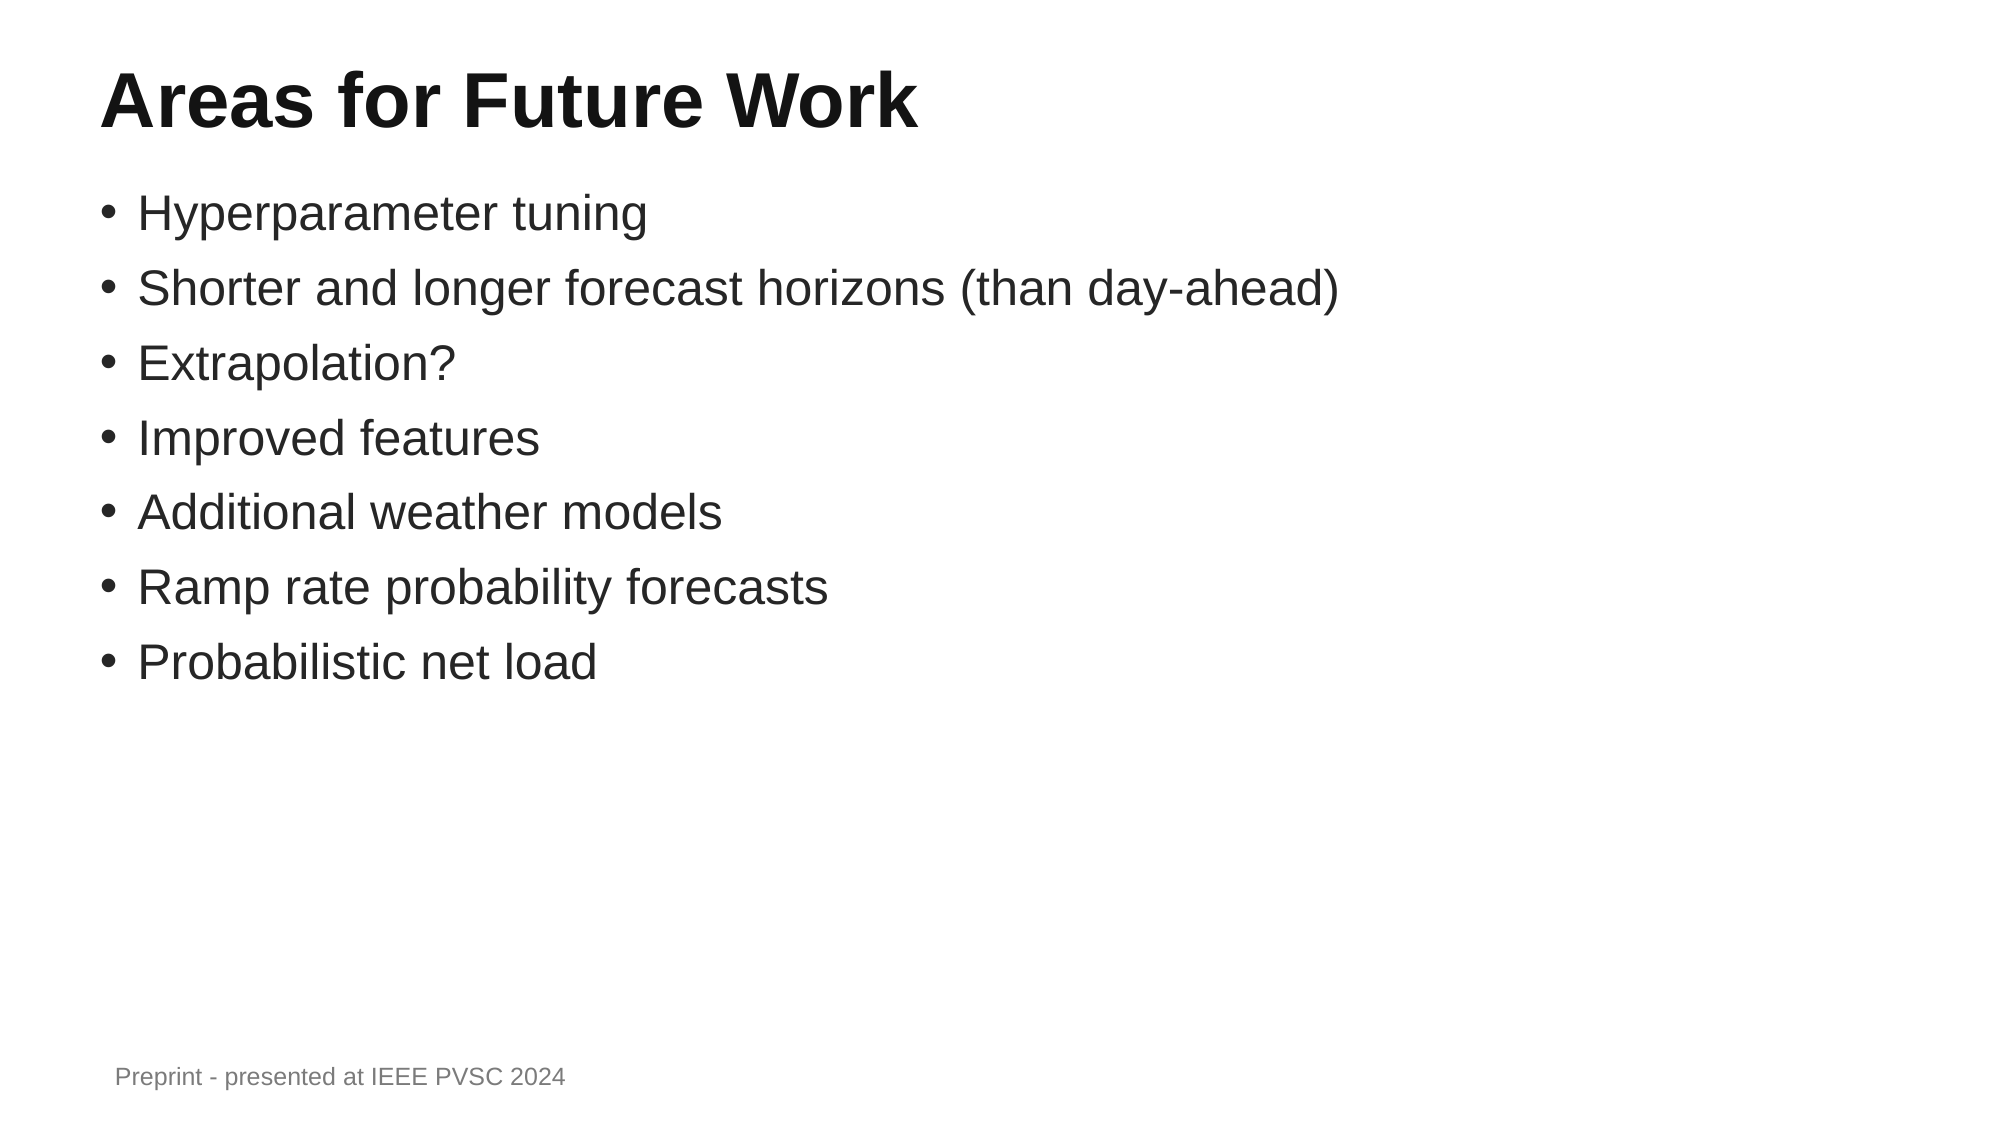

# Areas for Future Work
Hyperparameter tuning
Shorter and longer forecast horizons (than day-ahead)
Extrapolation?
Improved features
Additional weather models
Ramp rate probability forecasts
Probabilistic net load
Preprint - presented at IEEE PVSC 2024